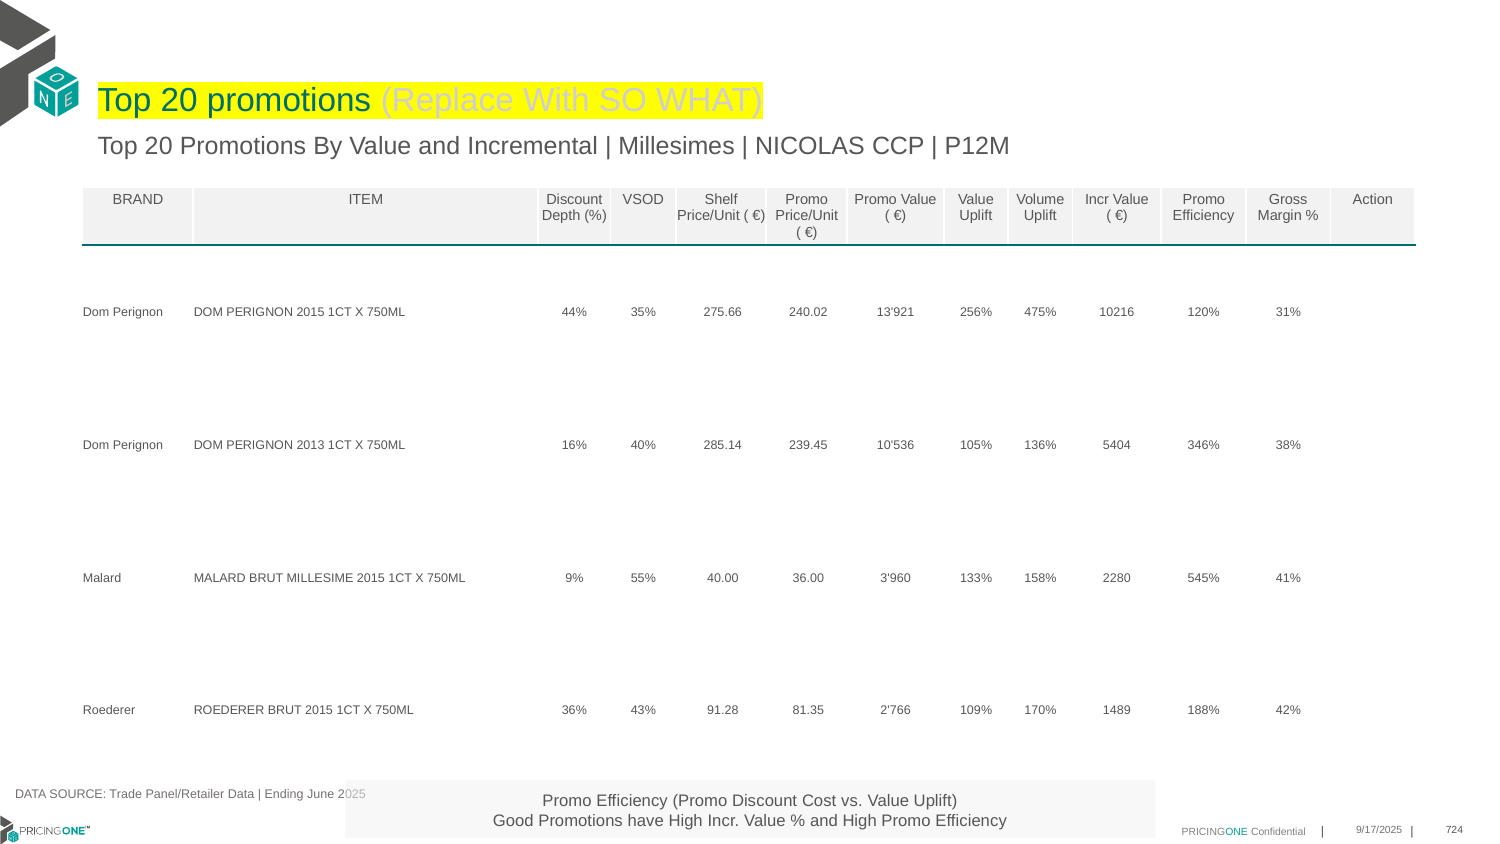

# Top 20 promotions (Replace With SO WHAT)
Top 20 Promotions By Value and Incremental | Millesimes | NICOLAS CCP | P12M
| BRAND | ITEM | Discount Depth (%) | VSOD | Shelf Price/Unit ( €) | Promo Price/Unit ( €) | Promo Value ( €) | Value Uplift | Volume Uplift | Incr Value ( €) | Promo Efficiency | Gross Margin % | Action |
| --- | --- | --- | --- | --- | --- | --- | --- | --- | --- | --- | --- | --- |
| Dom Perignon | DOM PERIGNON 2015 1CT X 750ML | 44% | 35% | 275.66 | 240.02 | 13'921 | 256% | 475% | 10216 | 120% | 31% |  |
| Dom Perignon | DOM PERIGNON 2013 1CT X 750ML | 16% | 40% | 285.14 | 239.45 | 10'536 | 105% | 136% | 5404 | 346% | 38% |  |
| Malard | MALARD BRUT MILLESIME 2015 1CT X 750ML | 9% | 55% | 40.00 | 36.00 | 3'960 | 133% | 158% | 2280 | 545% | 41% |  |
| Roederer | ROEDERER BRUT 2015 1CT X 750ML | 36% | 43% | 91.28 | 81.35 | 2'766 | 109% | 170% | 1489 | 188% | 42% |  |
DATA SOURCE: Trade Panel/Retailer Data | Ending June 2025
Promo Efficiency (Promo Discount Cost vs. Value Uplift)
Good Promotions have High Incr. Value % and High Promo Efficiency

9/17/2025
724